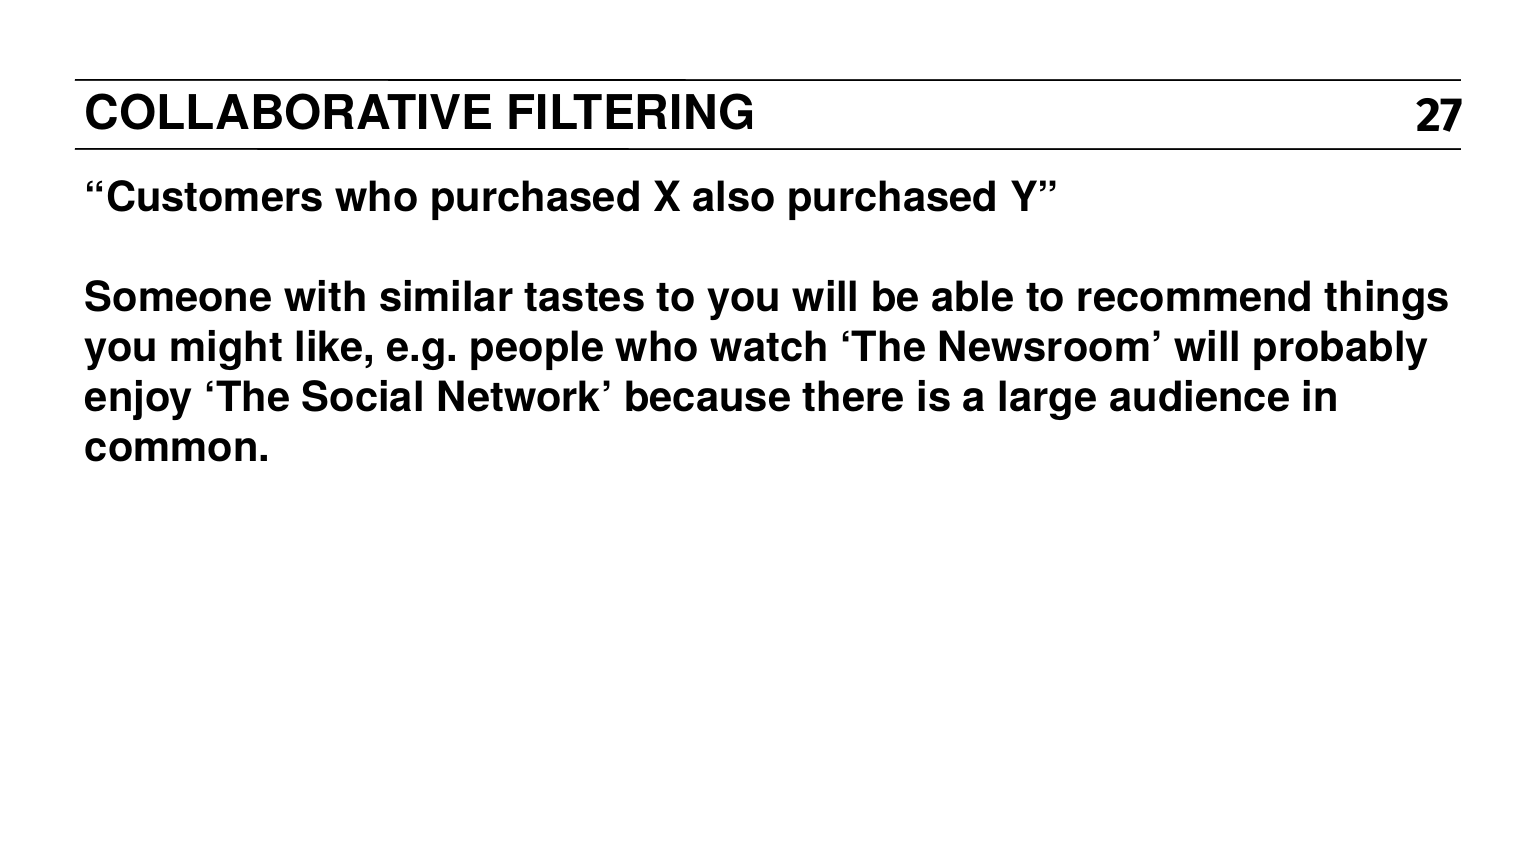

# COLLABORATIVE FILTERING
27

“Customers who purchased X also purchased Y”

Someone with similar tastes to you will be able to recommend things you might like, e.g. people who watch ‘The Newsroom’ will probably enjoy ‘The Social Network’ because there is a large audience in common.